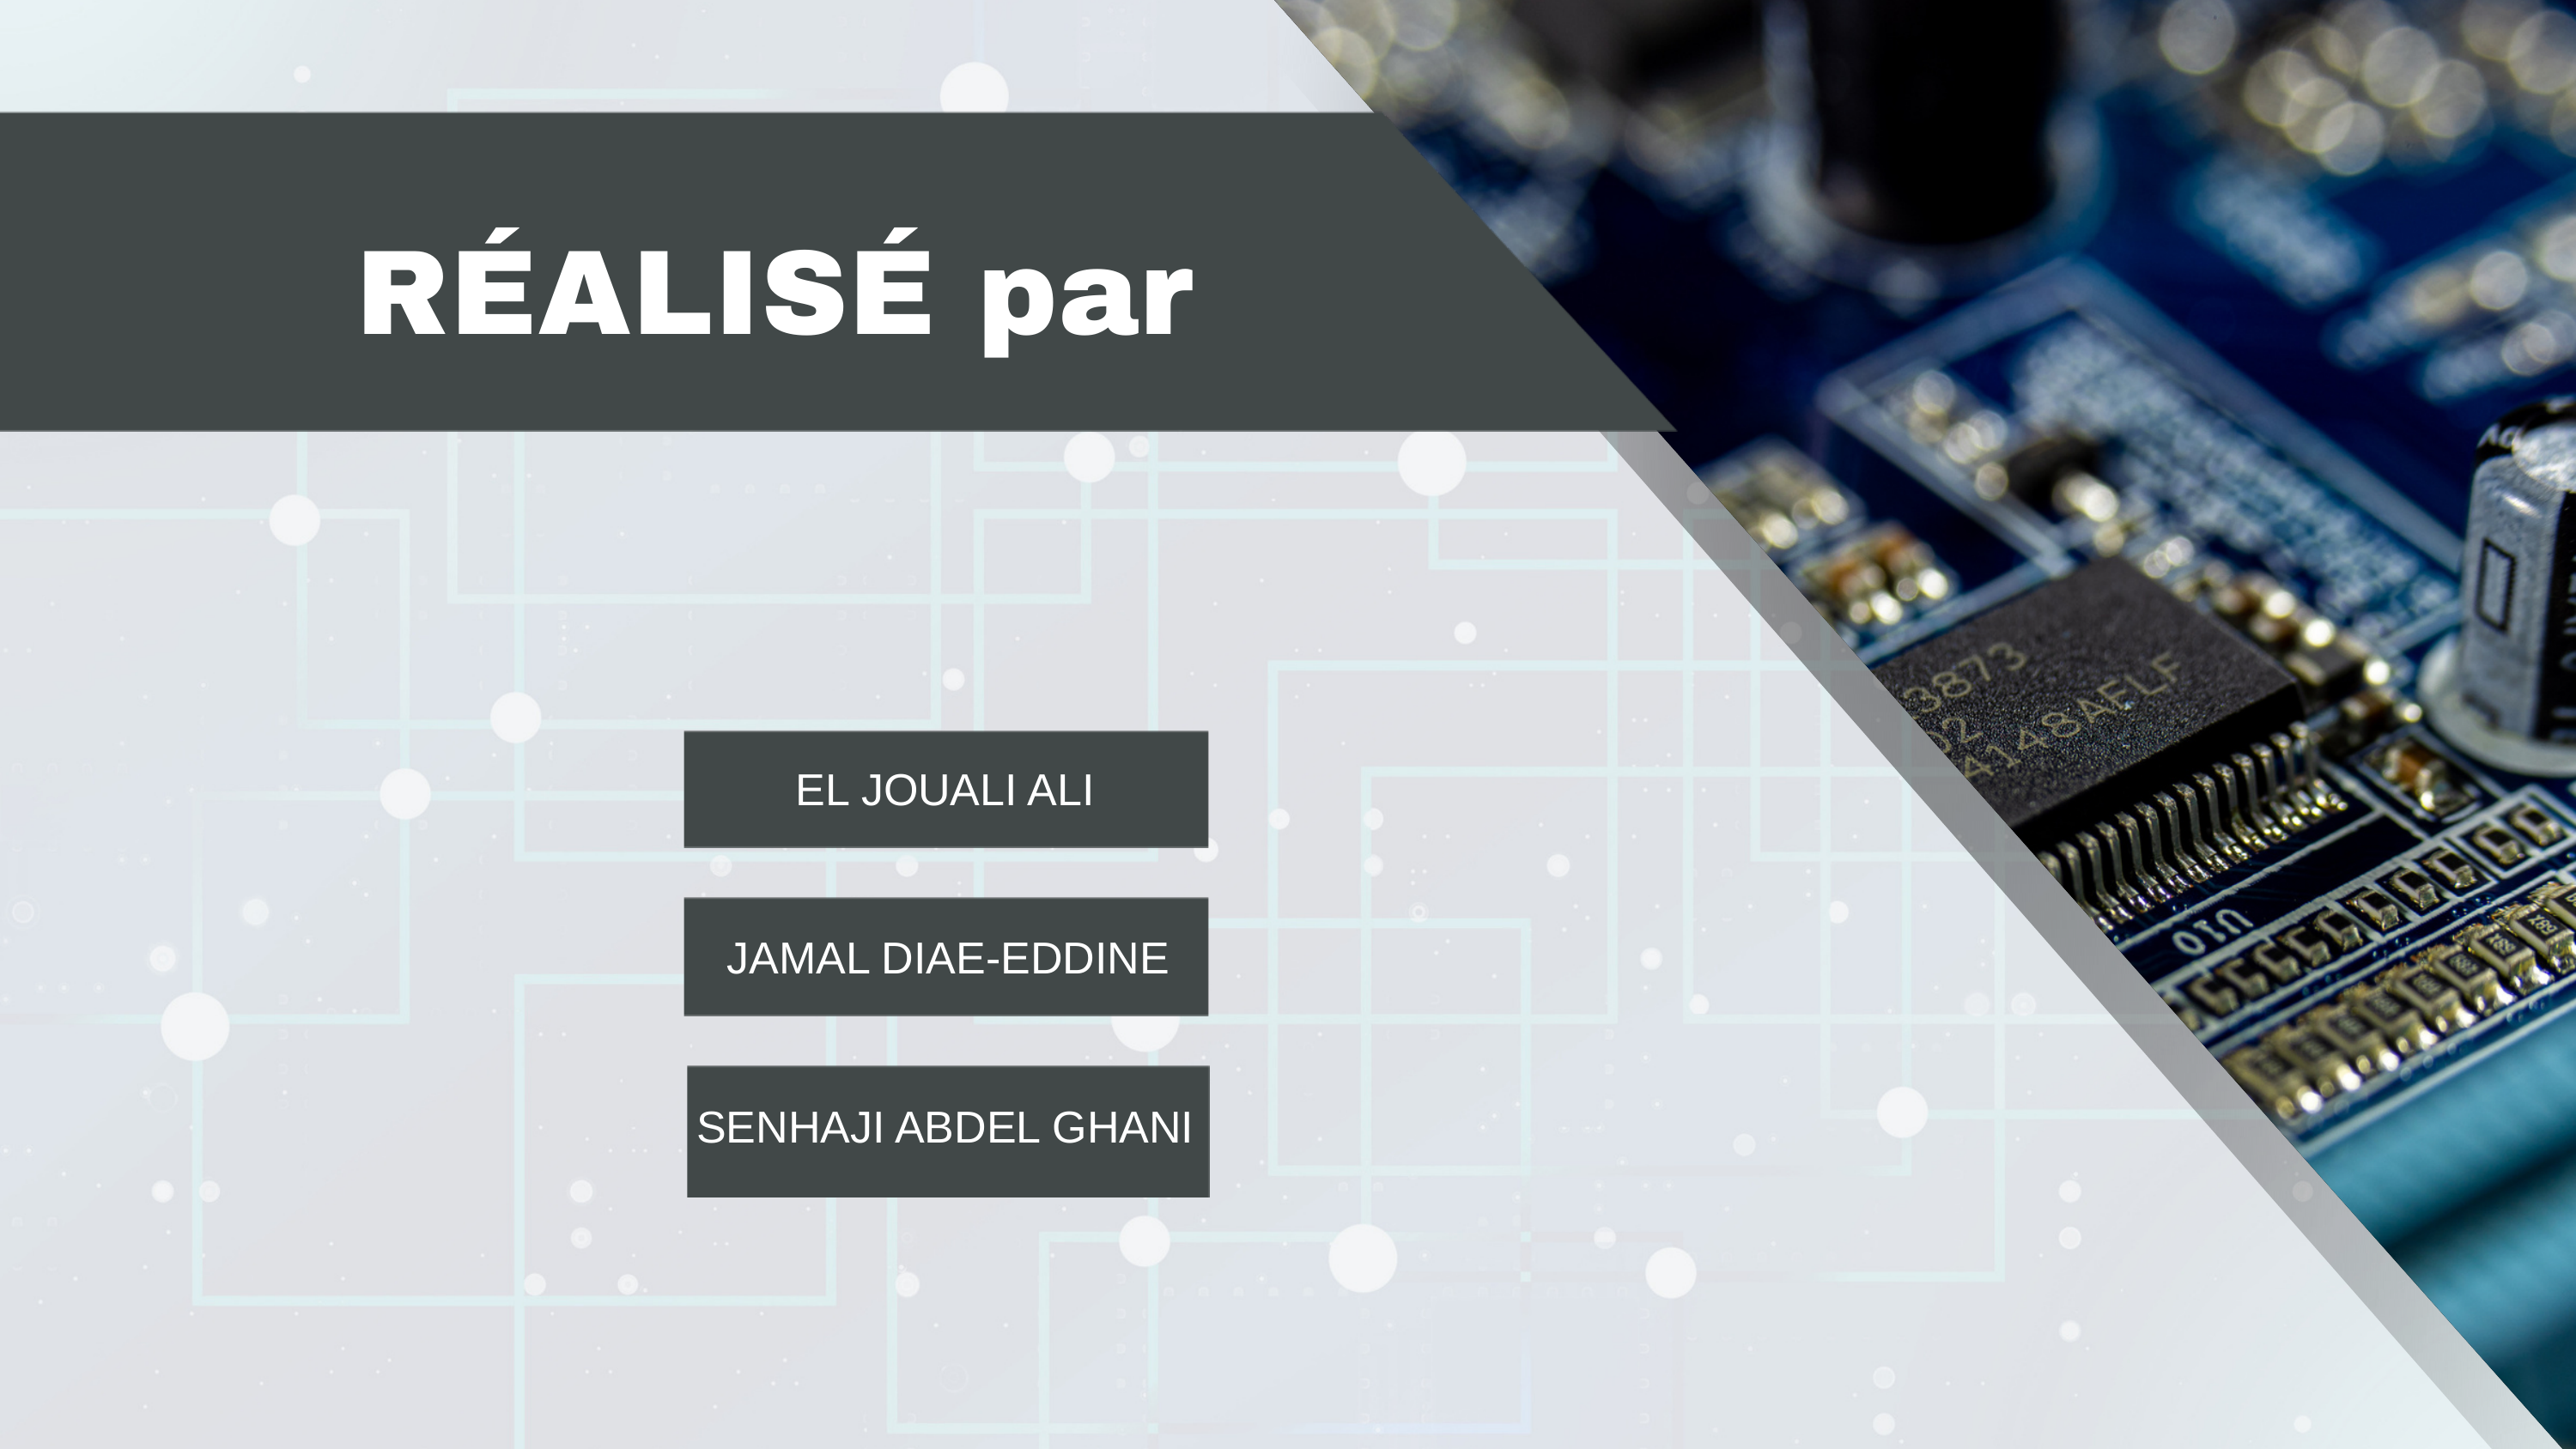

RÉALISÉ par

EL JOUALI ALI

JAMAL DIAE-EDDINE

SENHAJI ABDEL GHANI